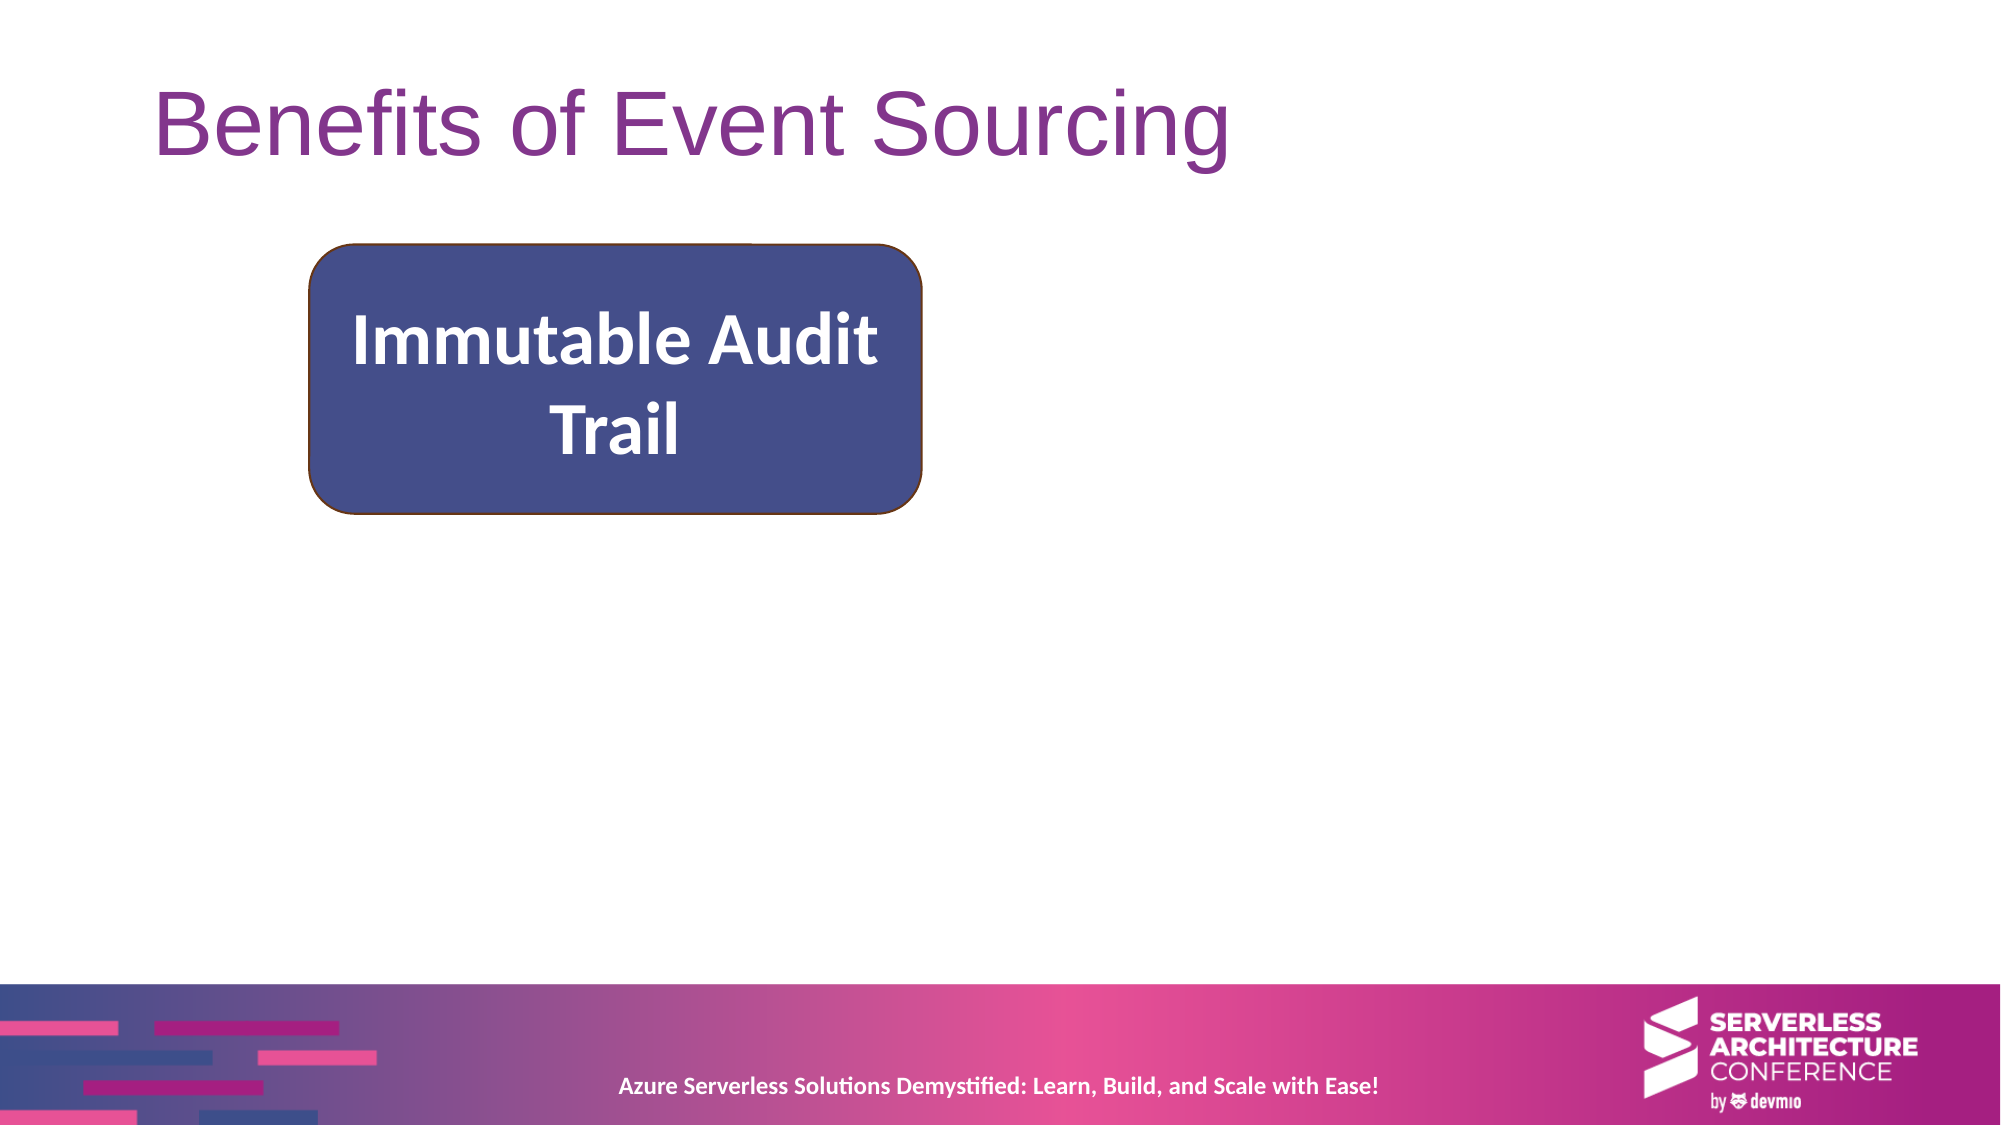

# Benefits of Event Sourcing
Immutable Audit Trail